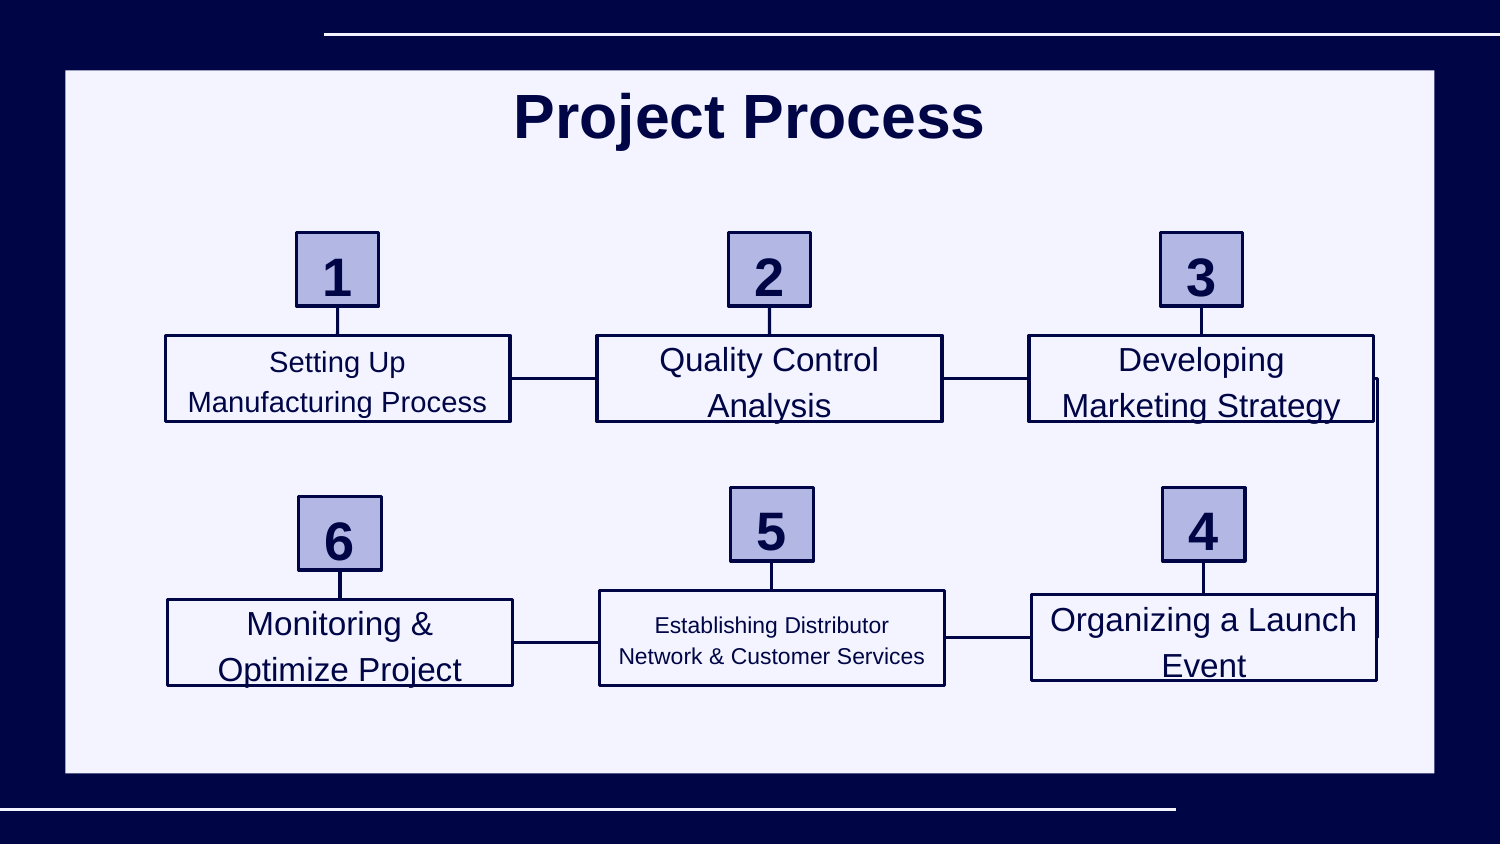

# Project Process
3
2
1
Setting Up Manufacturing Process
Quality Control Analysis
Developing Marketing Strategy
4
5
6
Establishing Distributor Network & Customer Services
Organizing a Launch Event
Monitoring & Optimize Project